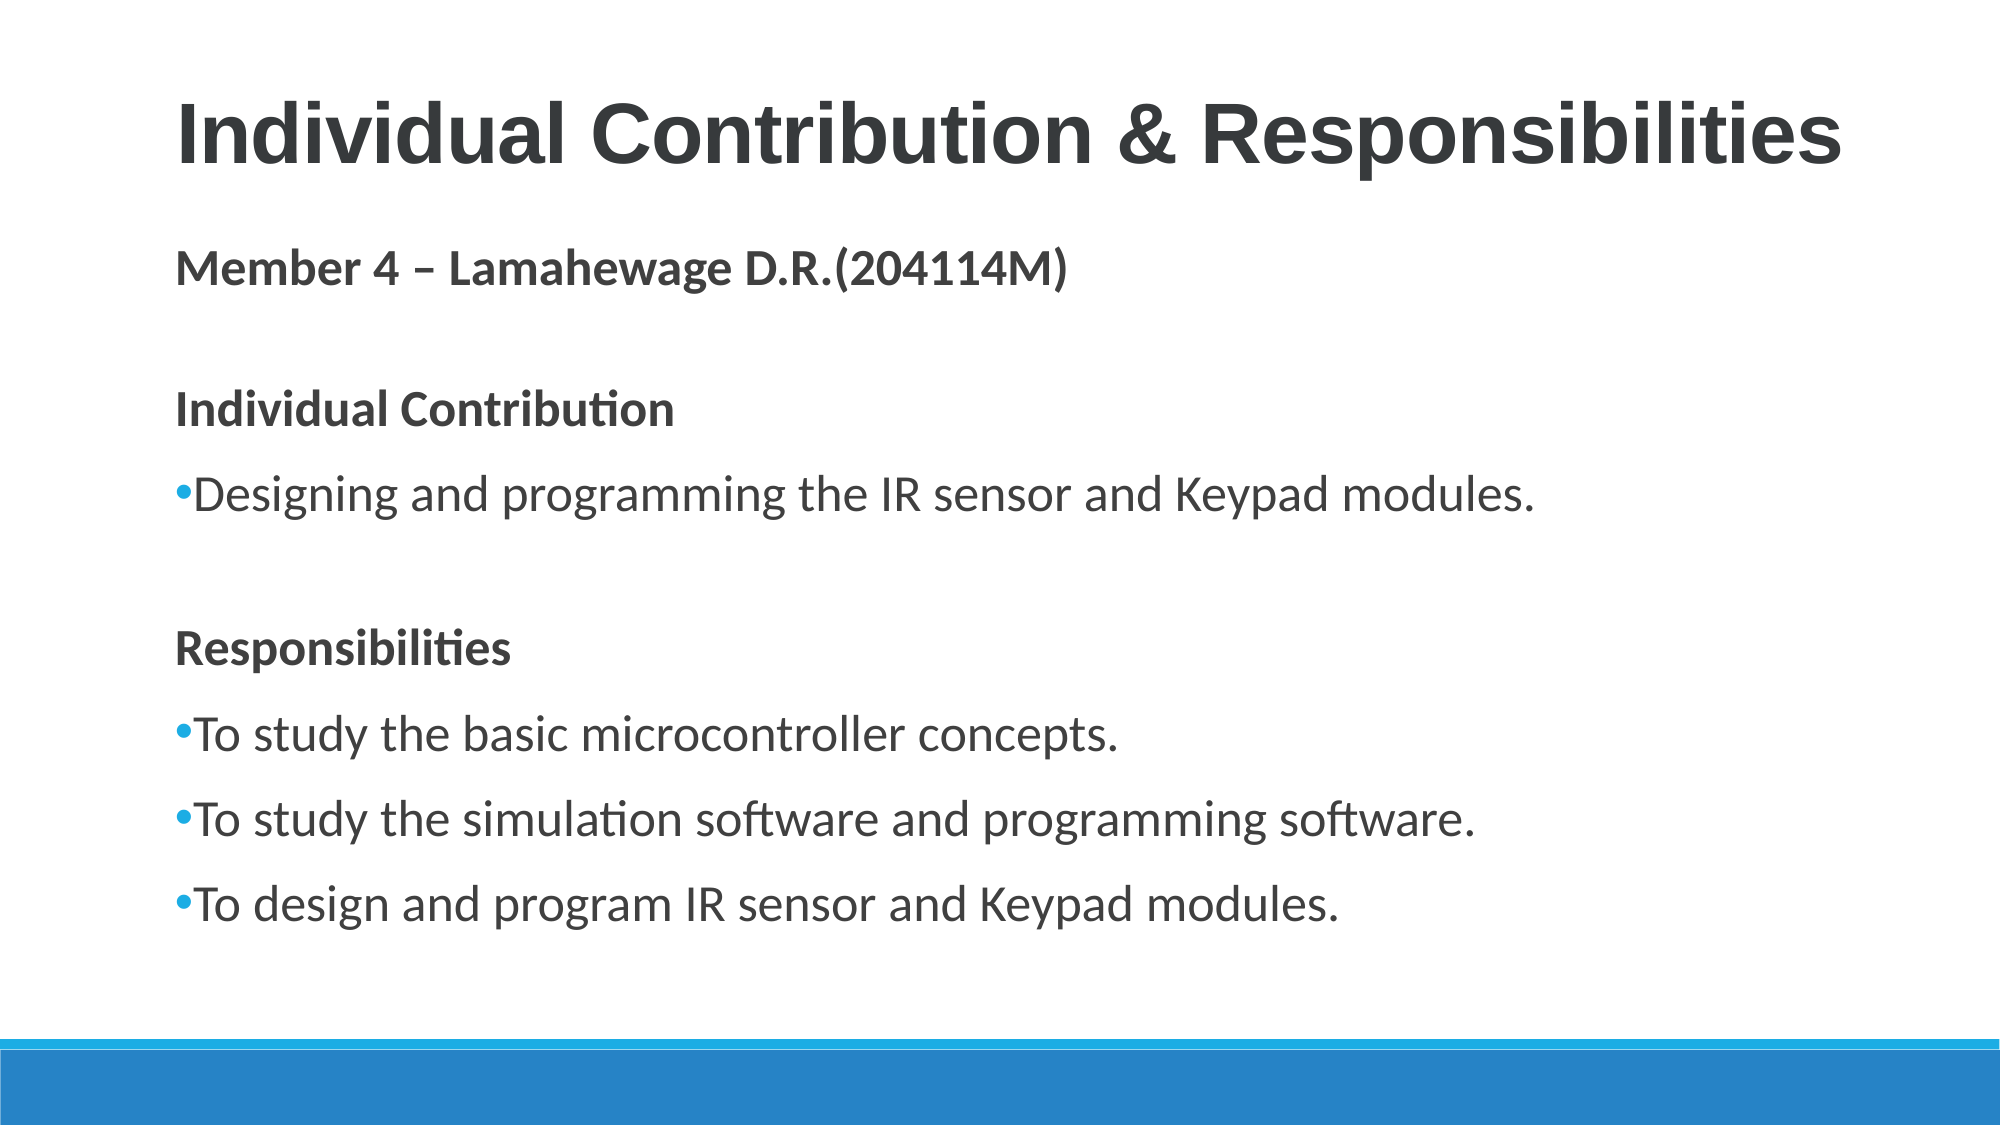

Individual Contribution & Responsibilities
Member 4 – Lamahewage D.R.(204114M)

Individual Contribution
Designing and programming the IR sensor and Keypad modules.

Responsibilities
To study the basic microcontroller concepts.
To study the simulation software and programming software.
To design and program IR sensor and Keypad modules.